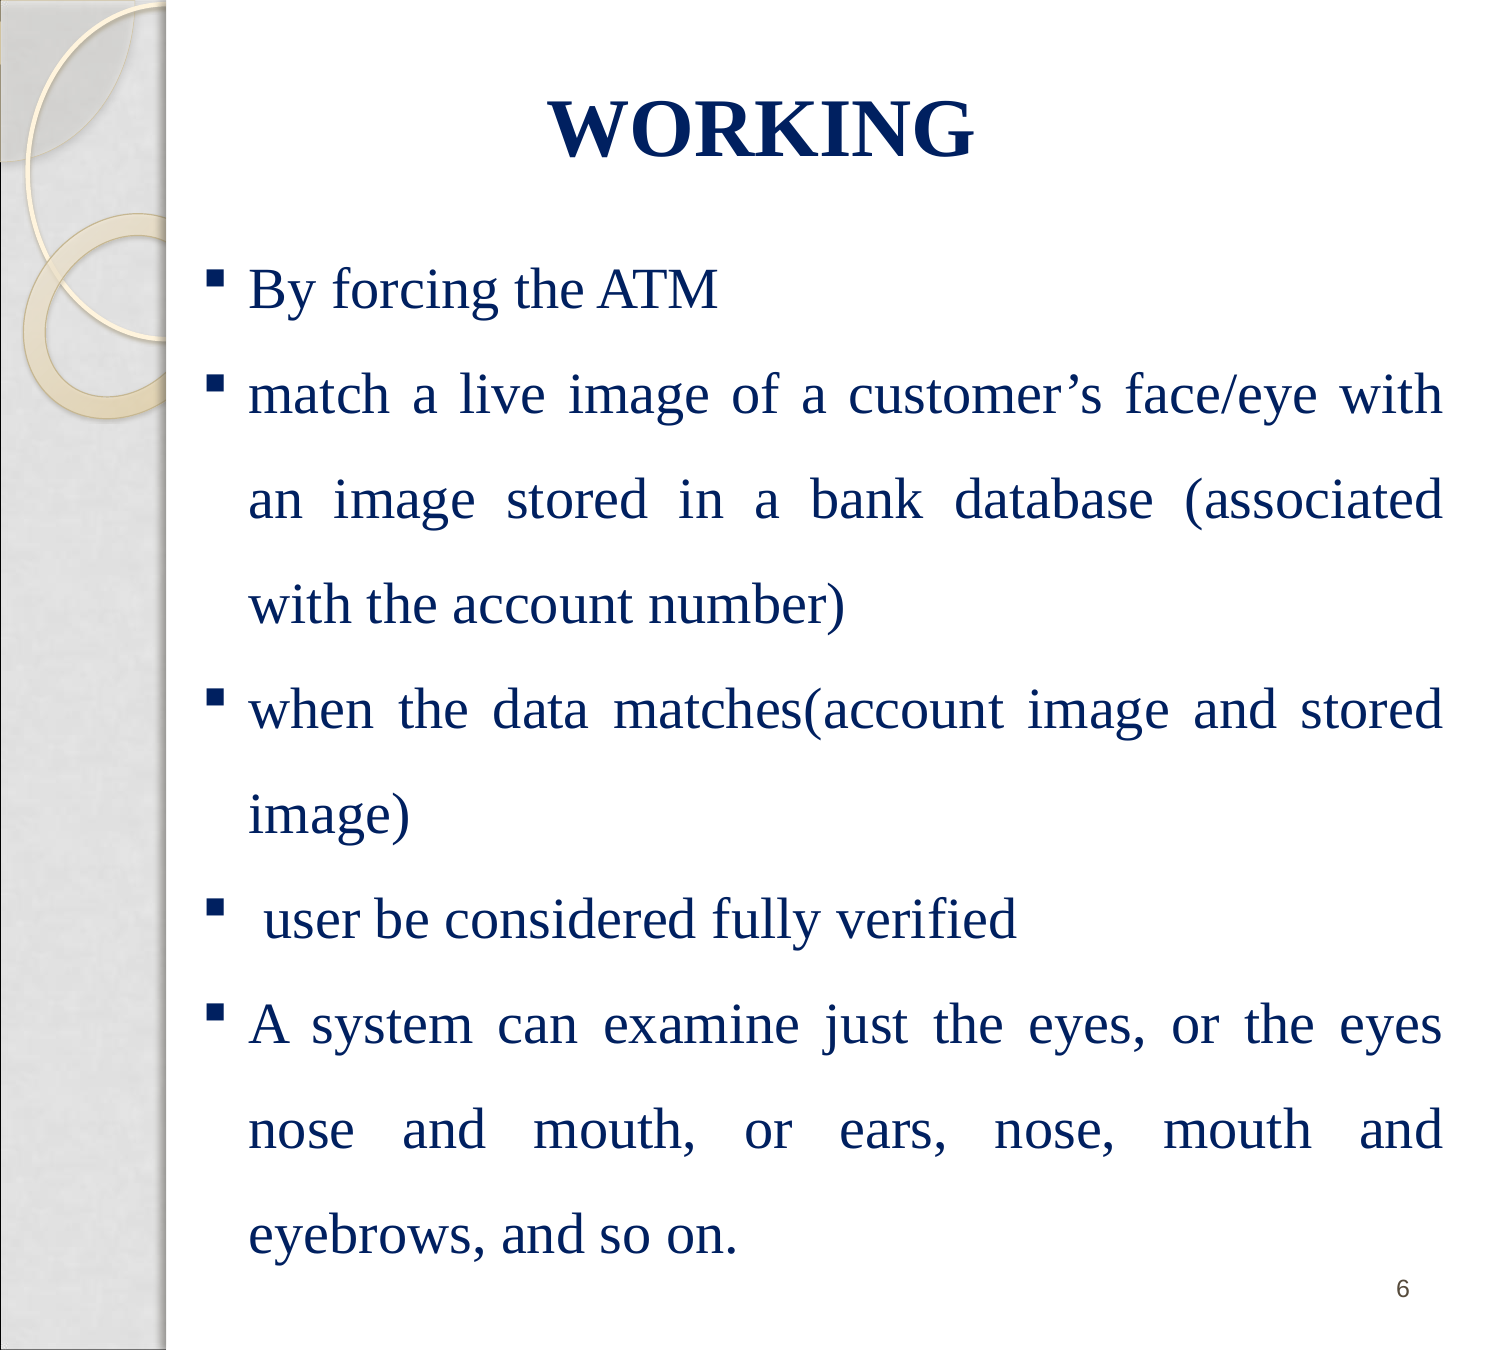

WORKING
By forcing the ATM
match a live image of a customer’s face/eye with an image stored in a bank database (associated with the account number)
when the data matches(account image and stored image)
 user be considered fully verified
A system can examine just the eyes, or the eyes nose and mouth, or ears, nose, mouth and eyebrows, and so on.
6